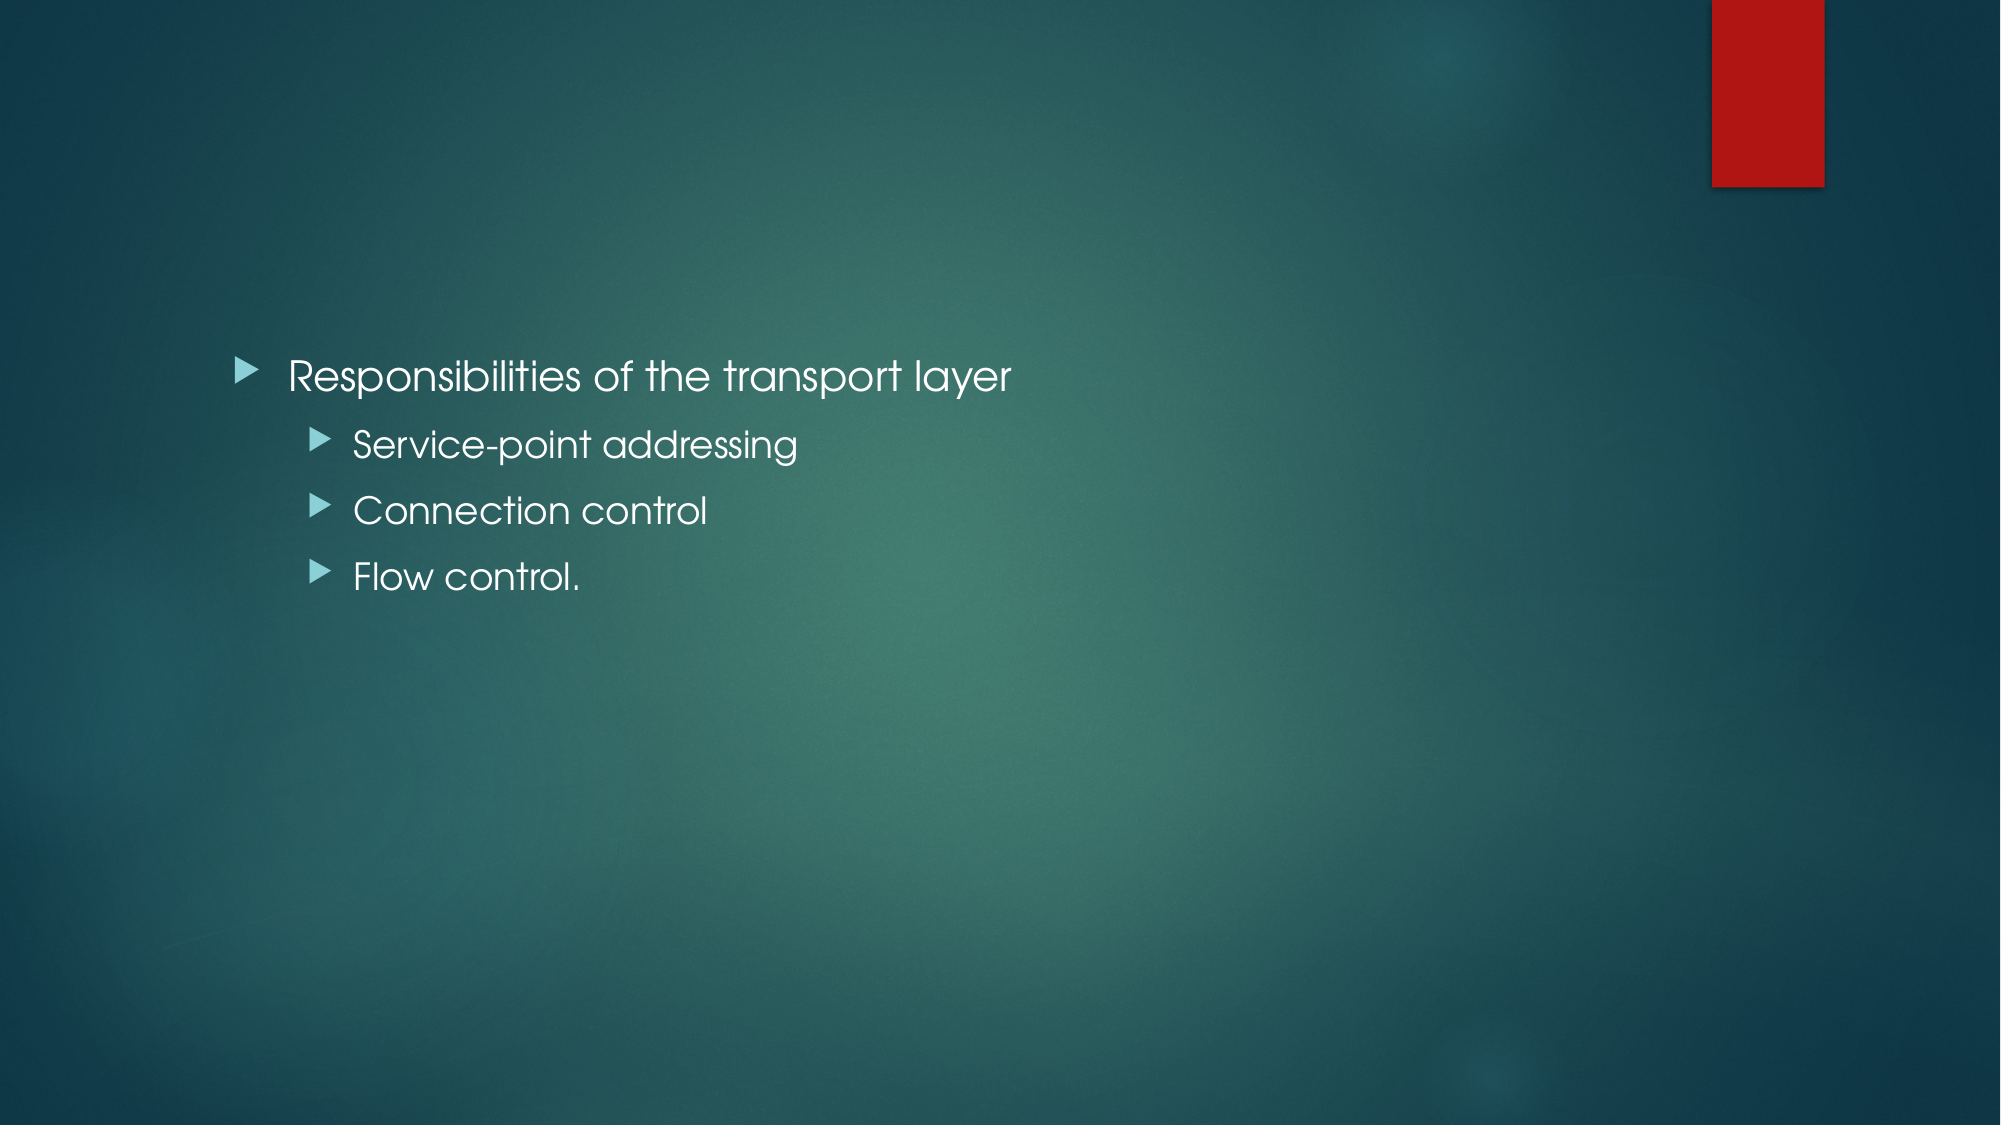

Responsibilities of the transport layer
Service-point addressing
Connection control
Flow control.